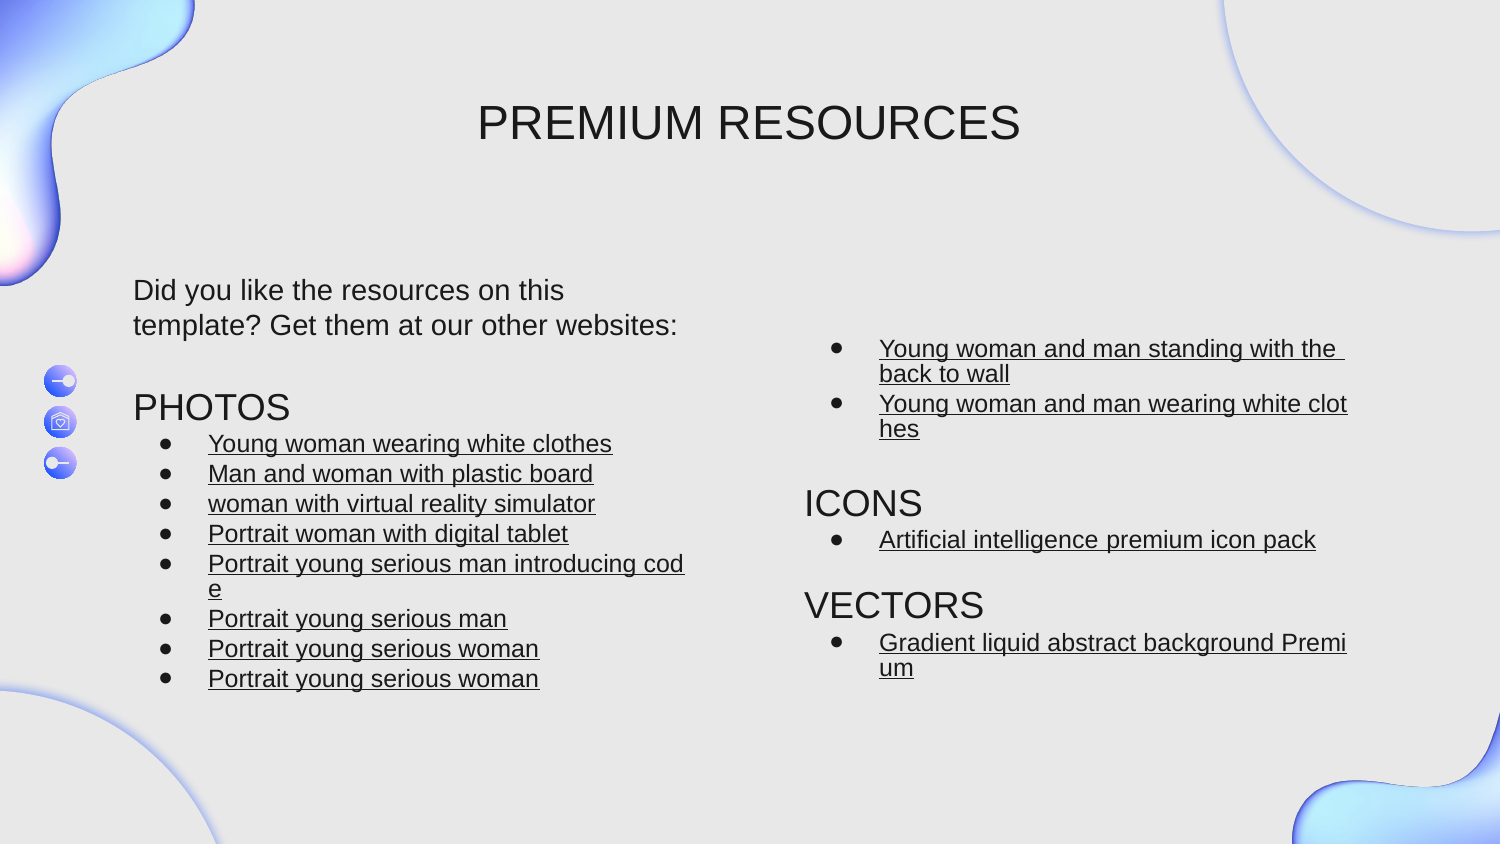

# PREMIUM RESOURCES
Did you like the resources on this template? Get them at our other websites:

PHOTOS
Young woman wearing white clothes
Man and woman with plastic board
woman with virtual reality simulator
Portrait woman with digital tablet
Portrait young serious man introducing code
Portrait young serious man
Portrait young serious woman
Portrait young serious woman
Young woman and man standing with the back to wall
Young woman and man wearing white clothes

ICONS
Artificial intelligence premium icon pack
VECTORS
Gradient liquid abstract background Premium